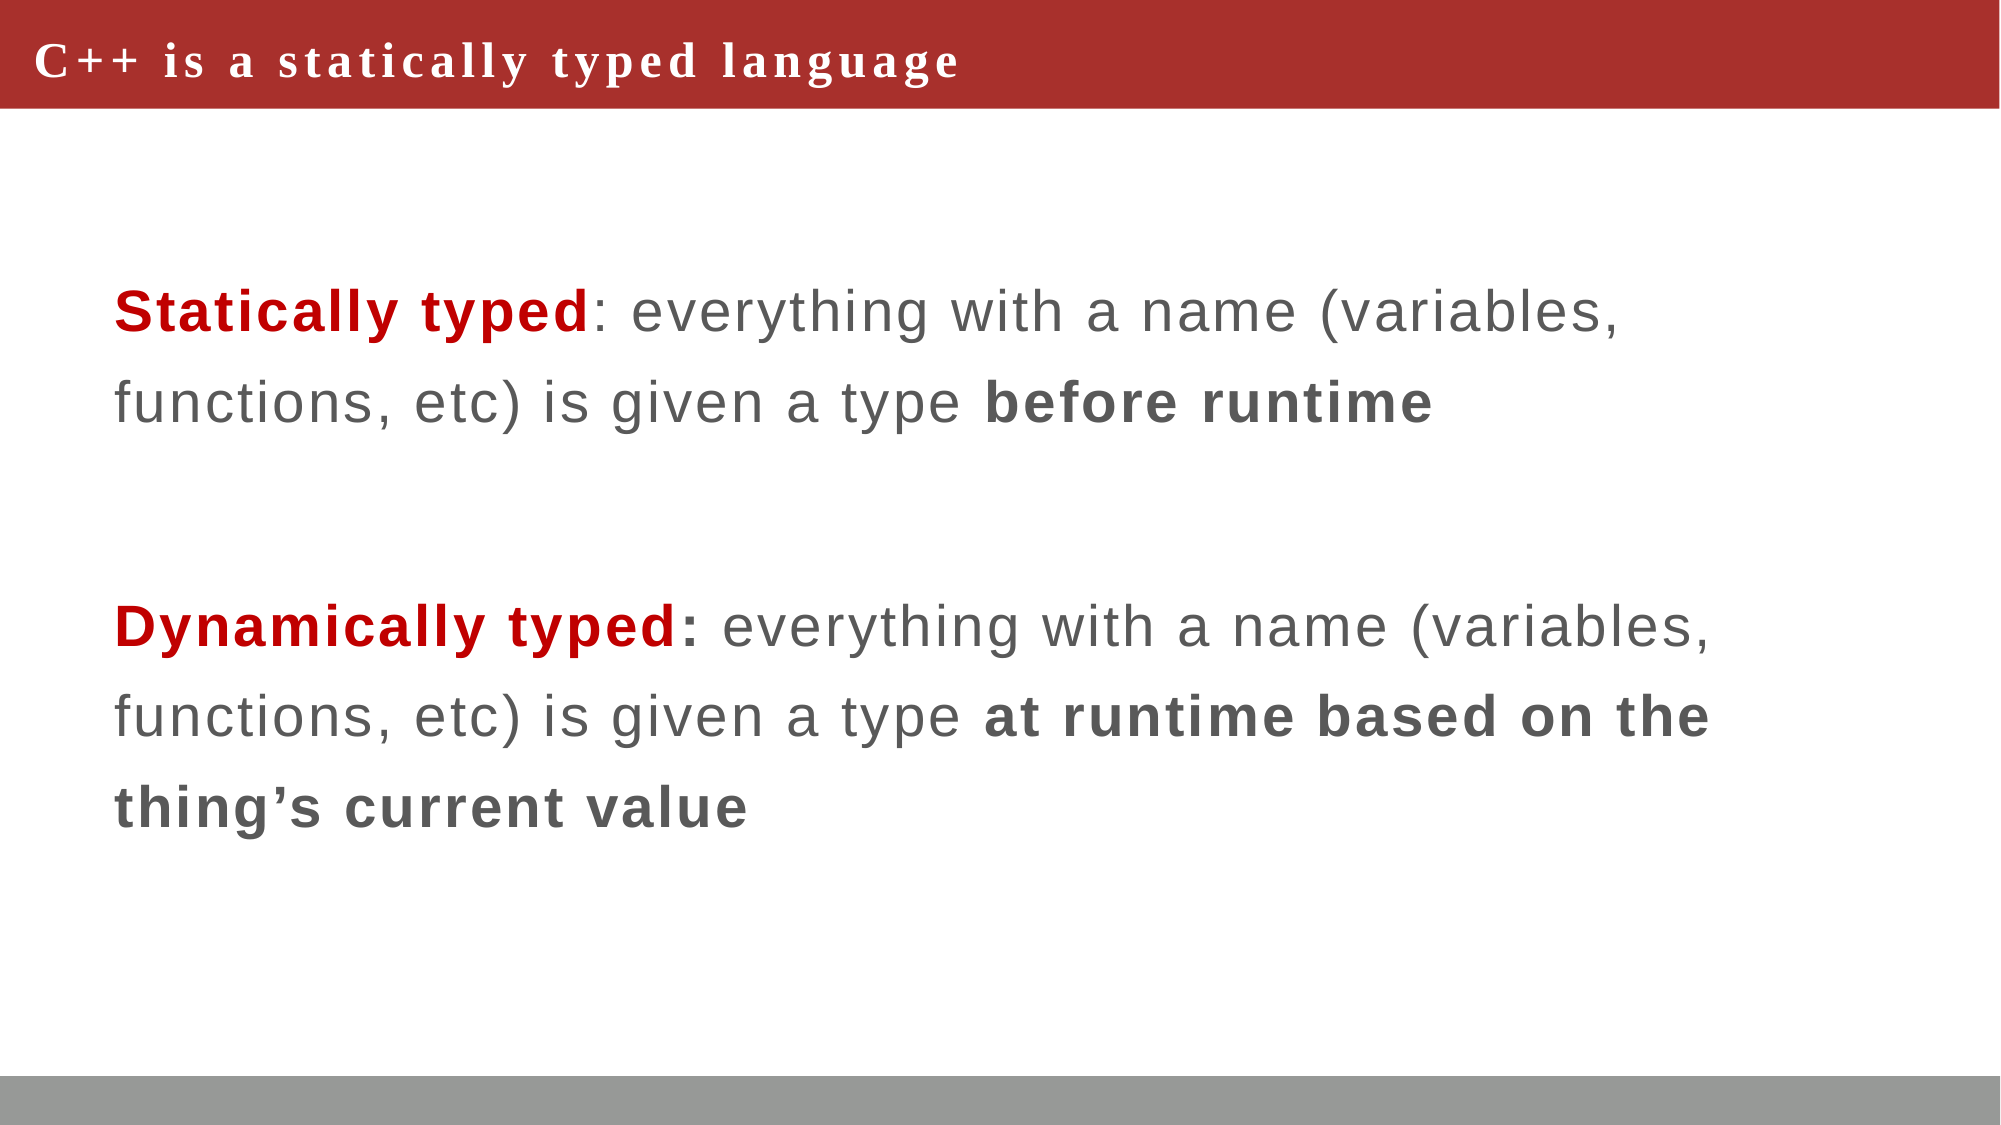

# C++ is a statically typed language
Statically typed: everything with a name (variables, functions, etc) is given a type before runtime

Dynamically typed: everything with a name (variables, functions, etc) is given a type at runtime based on the thing’s current value
16